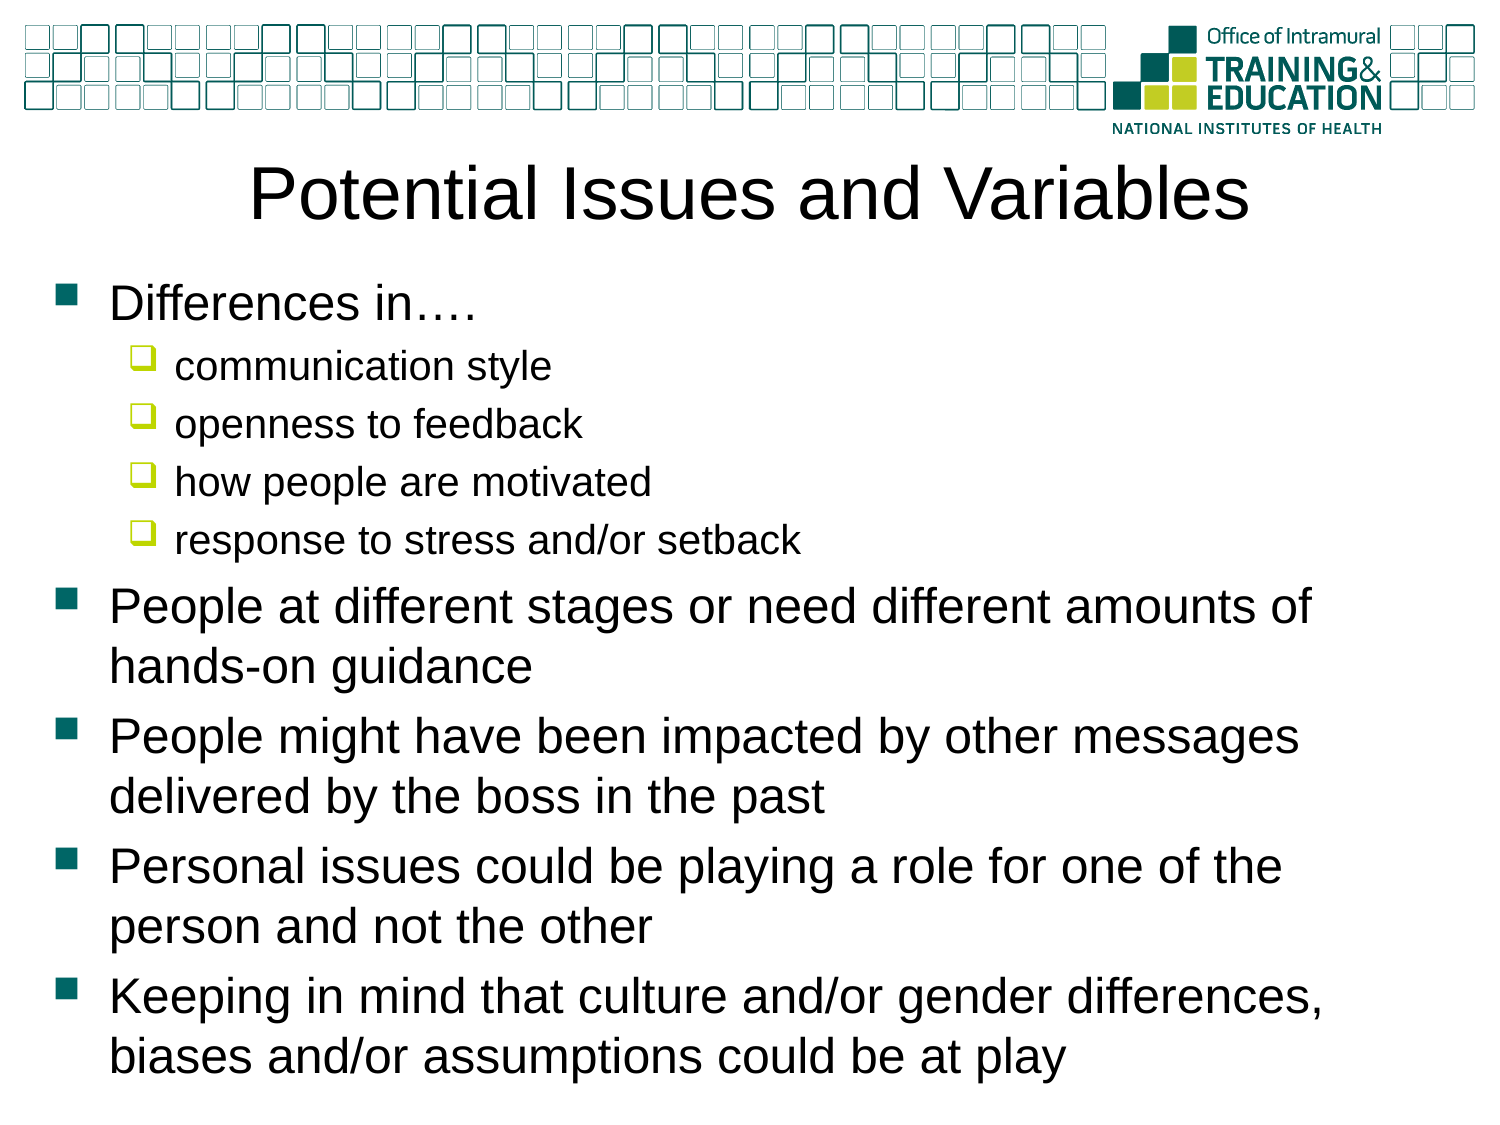

# Potential Issues and Variables
Differences in….
communication style
openness to feedback
how people are motivated
response to stress and/or setback
People at different stages or need different amounts of hands-on guidance
People might have been impacted by other messages delivered by the boss in the past
Personal issues could be playing a role for one of the person and not the other
Keeping in mind that culture and/or gender differences, biases and/or assumptions could be at play